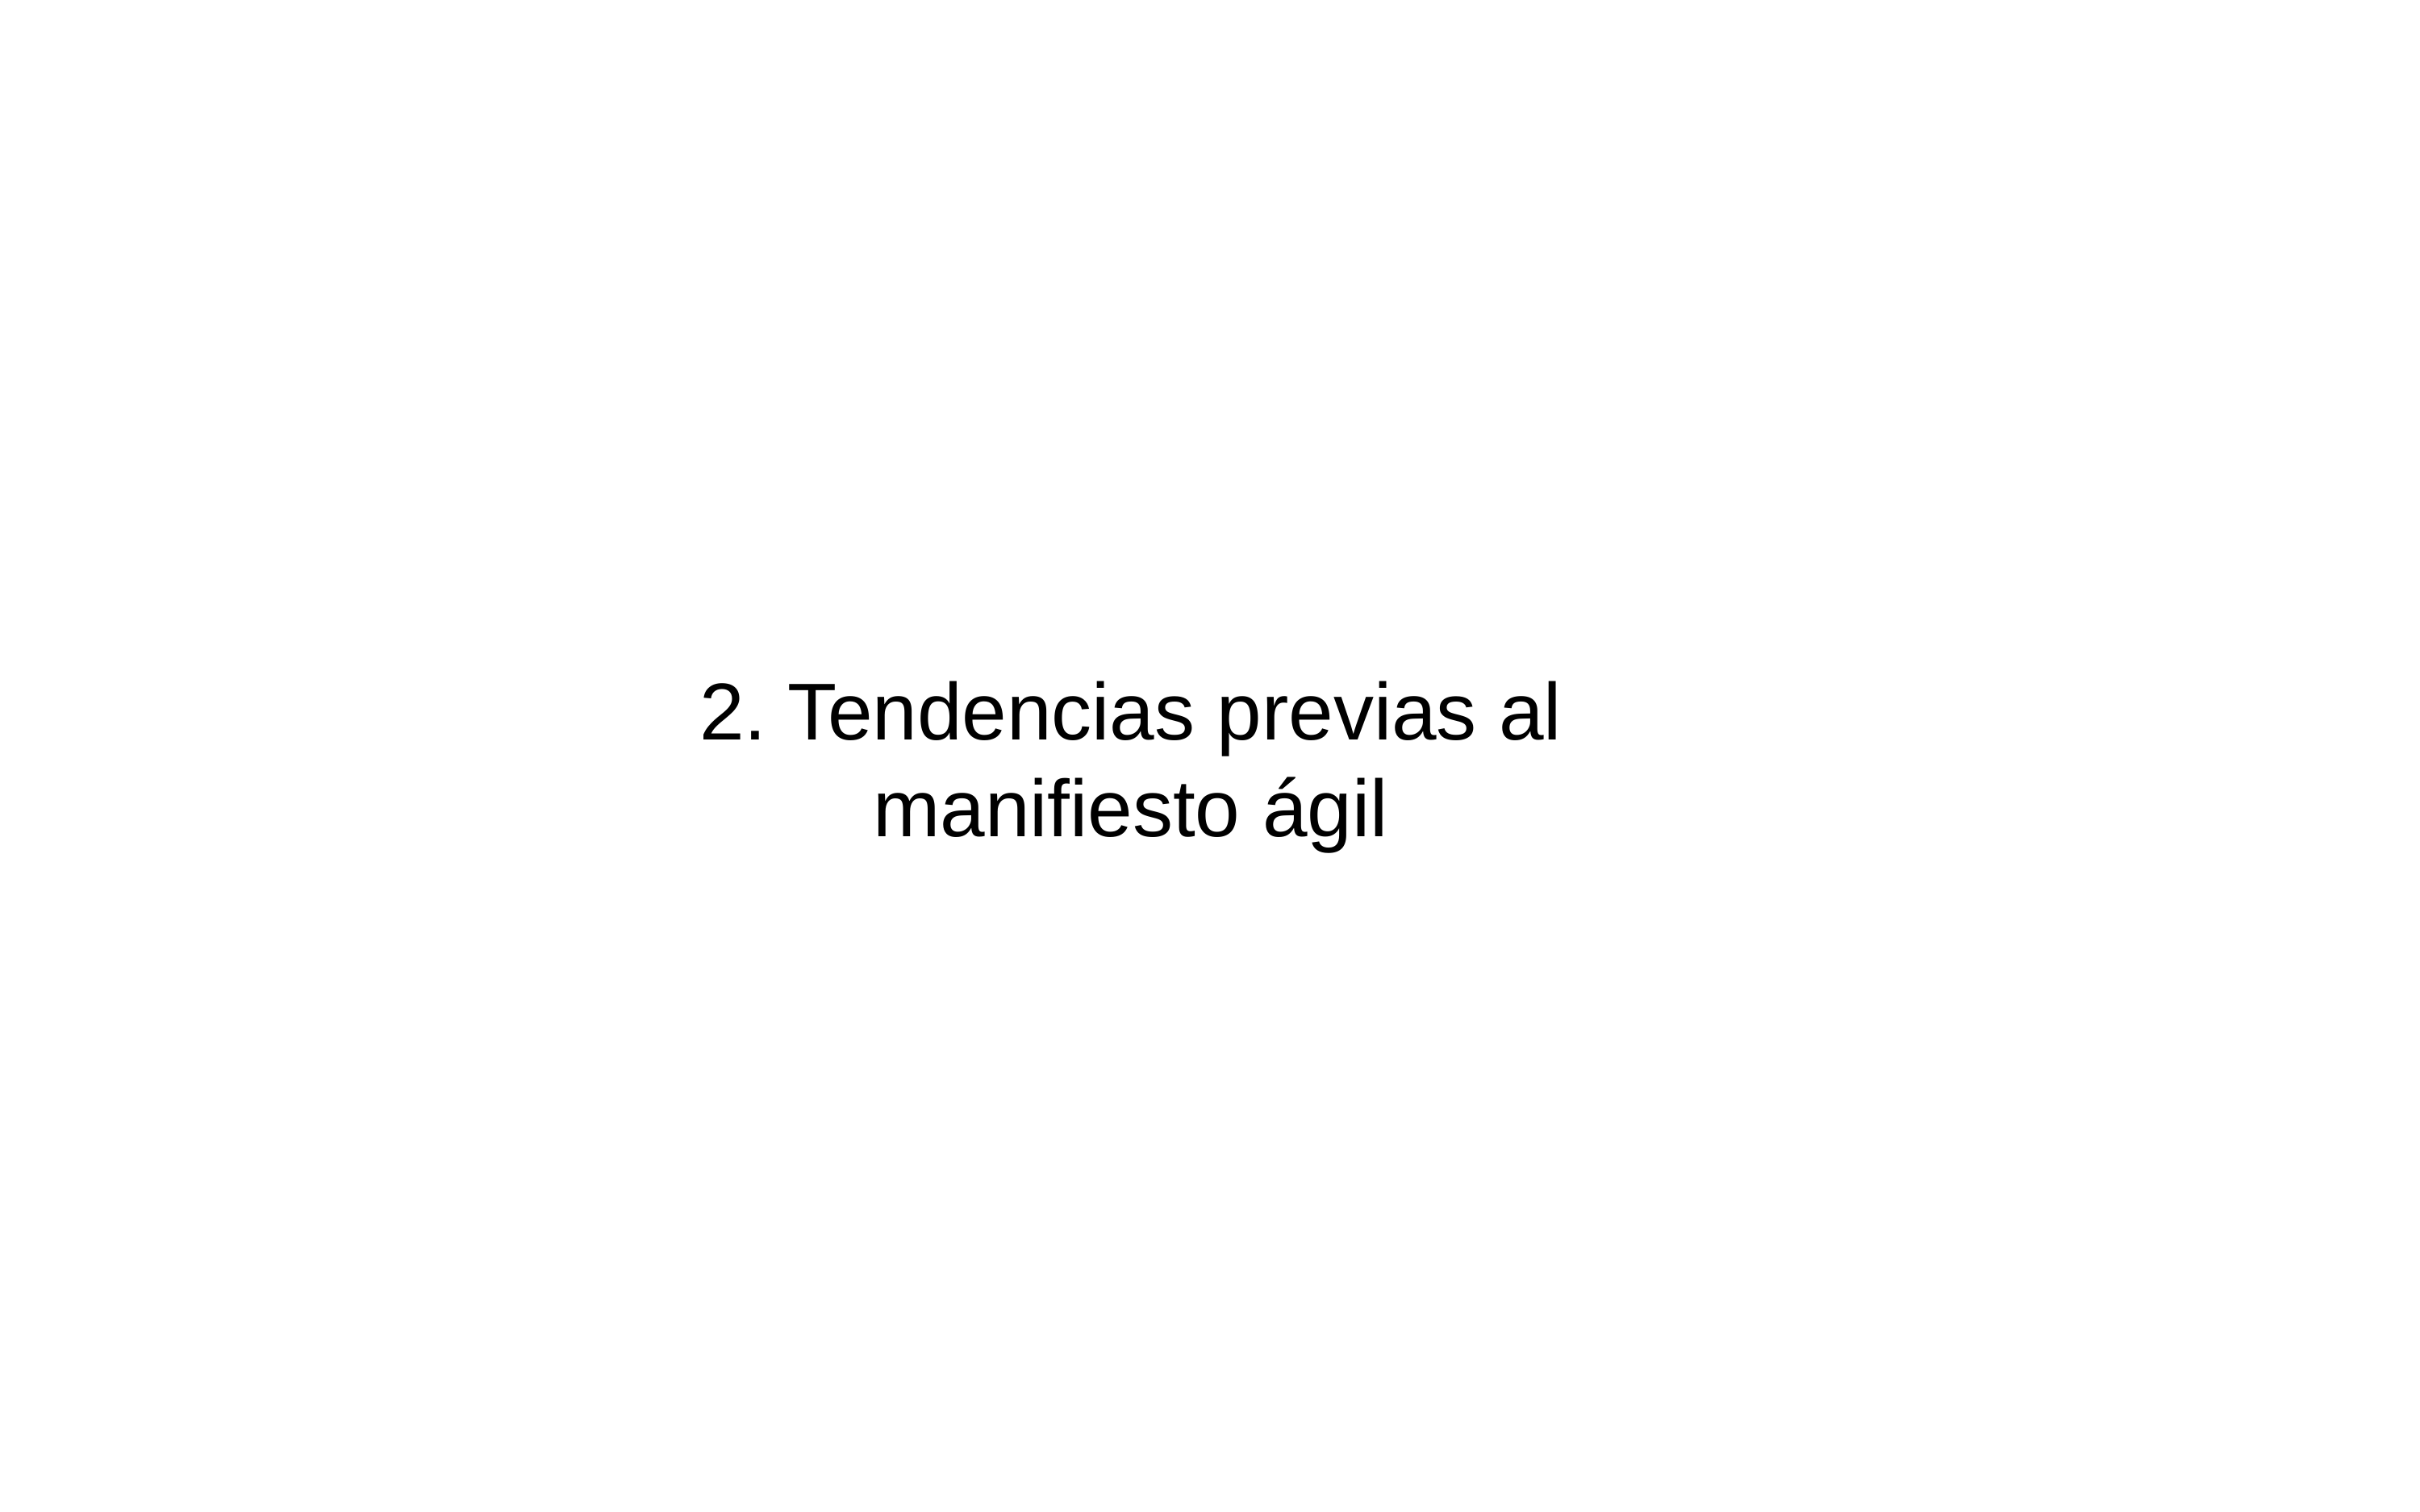

# 2. Tendencias previas al manifiesto ágil
7